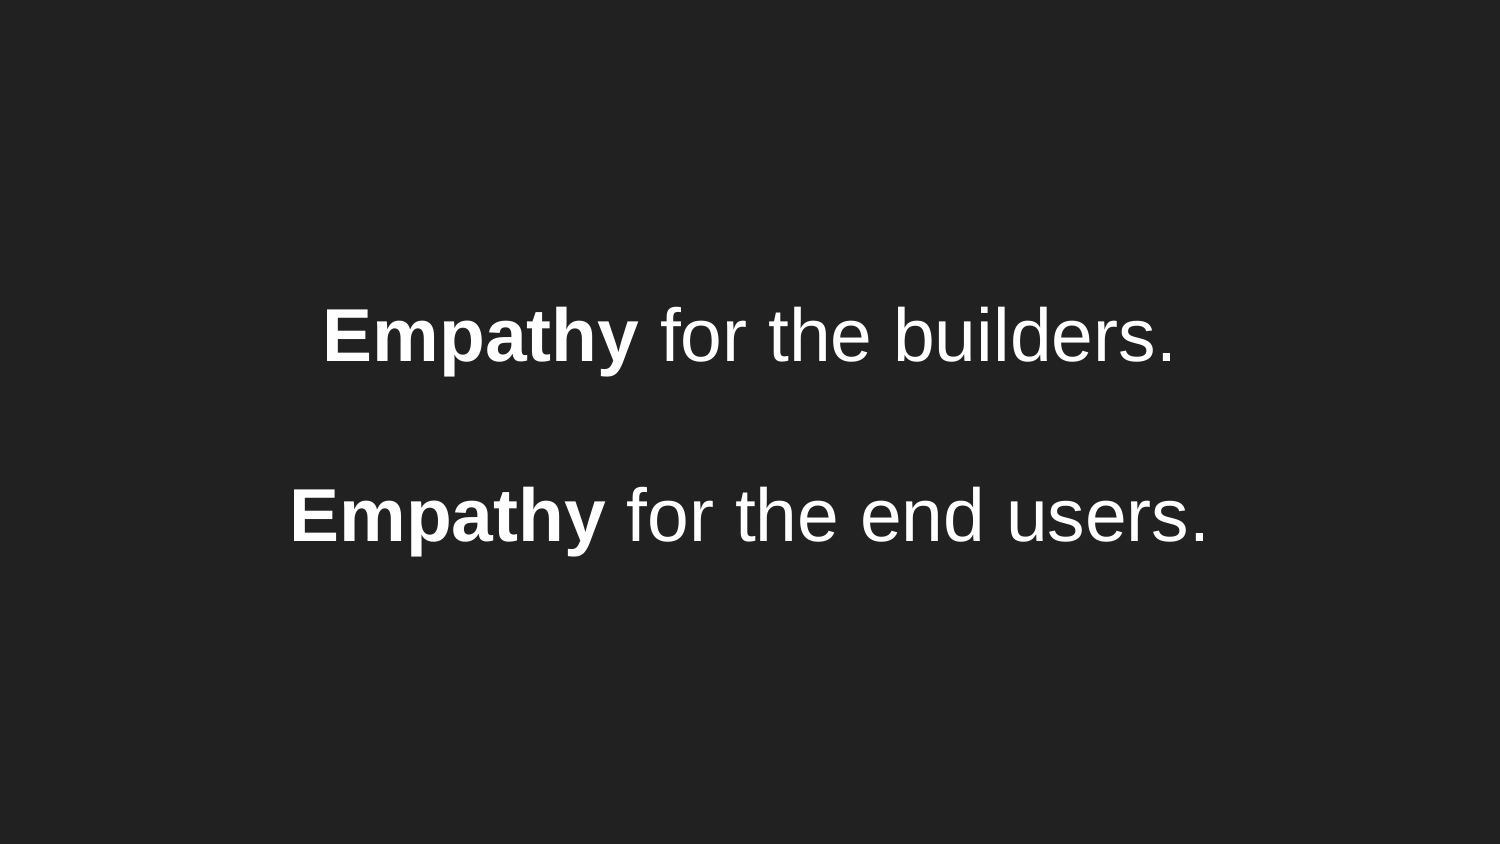

# Empathy for the builders.

Empathy for the end users.